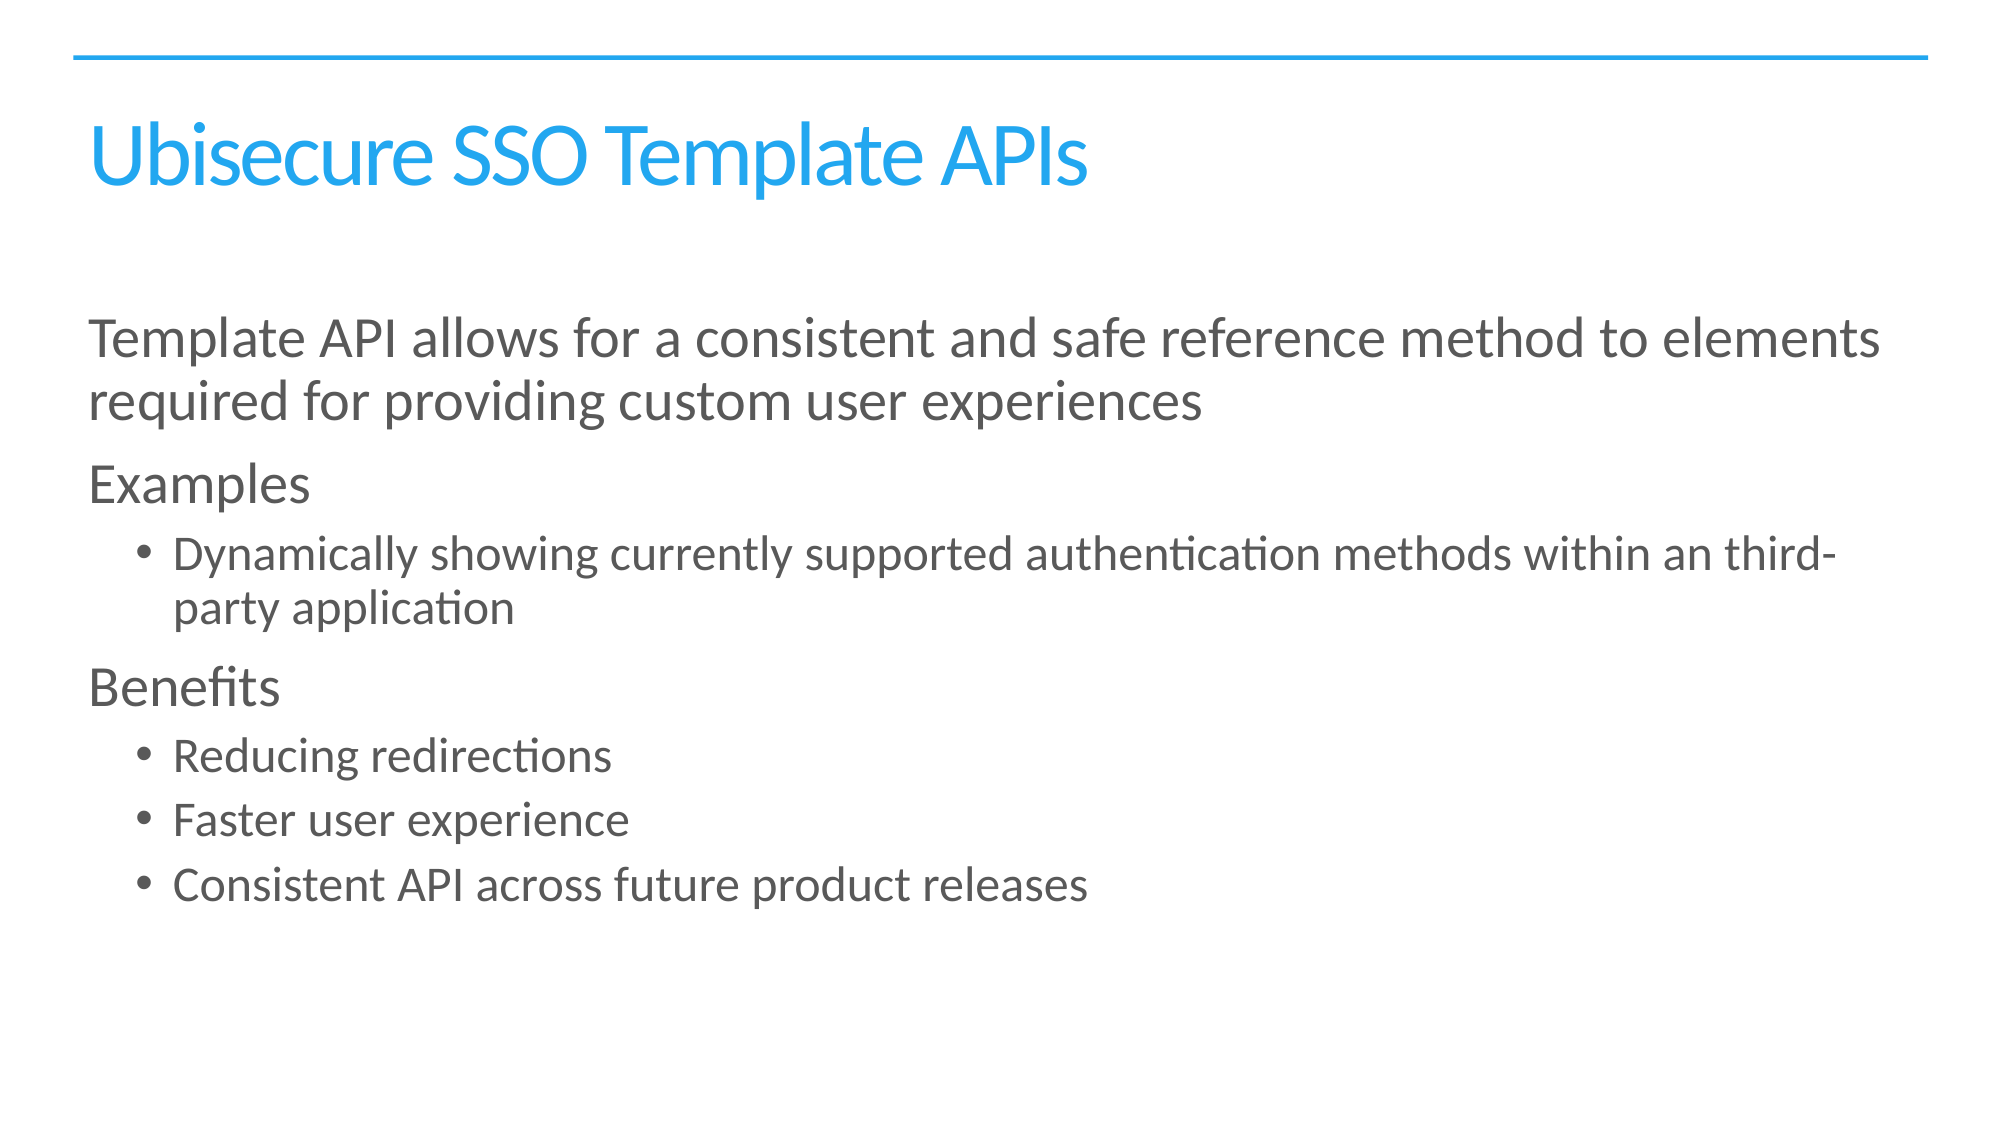

# Ubisecure SSO Template APIs
Template API allows for a consistent and safe reference method to elements required for providing custom user experiences
Examples
Dynamically showing currently supported authentication methods within an third-party application
Benefits
Reducing redirections
Faster user experience
Consistent API across future product releases